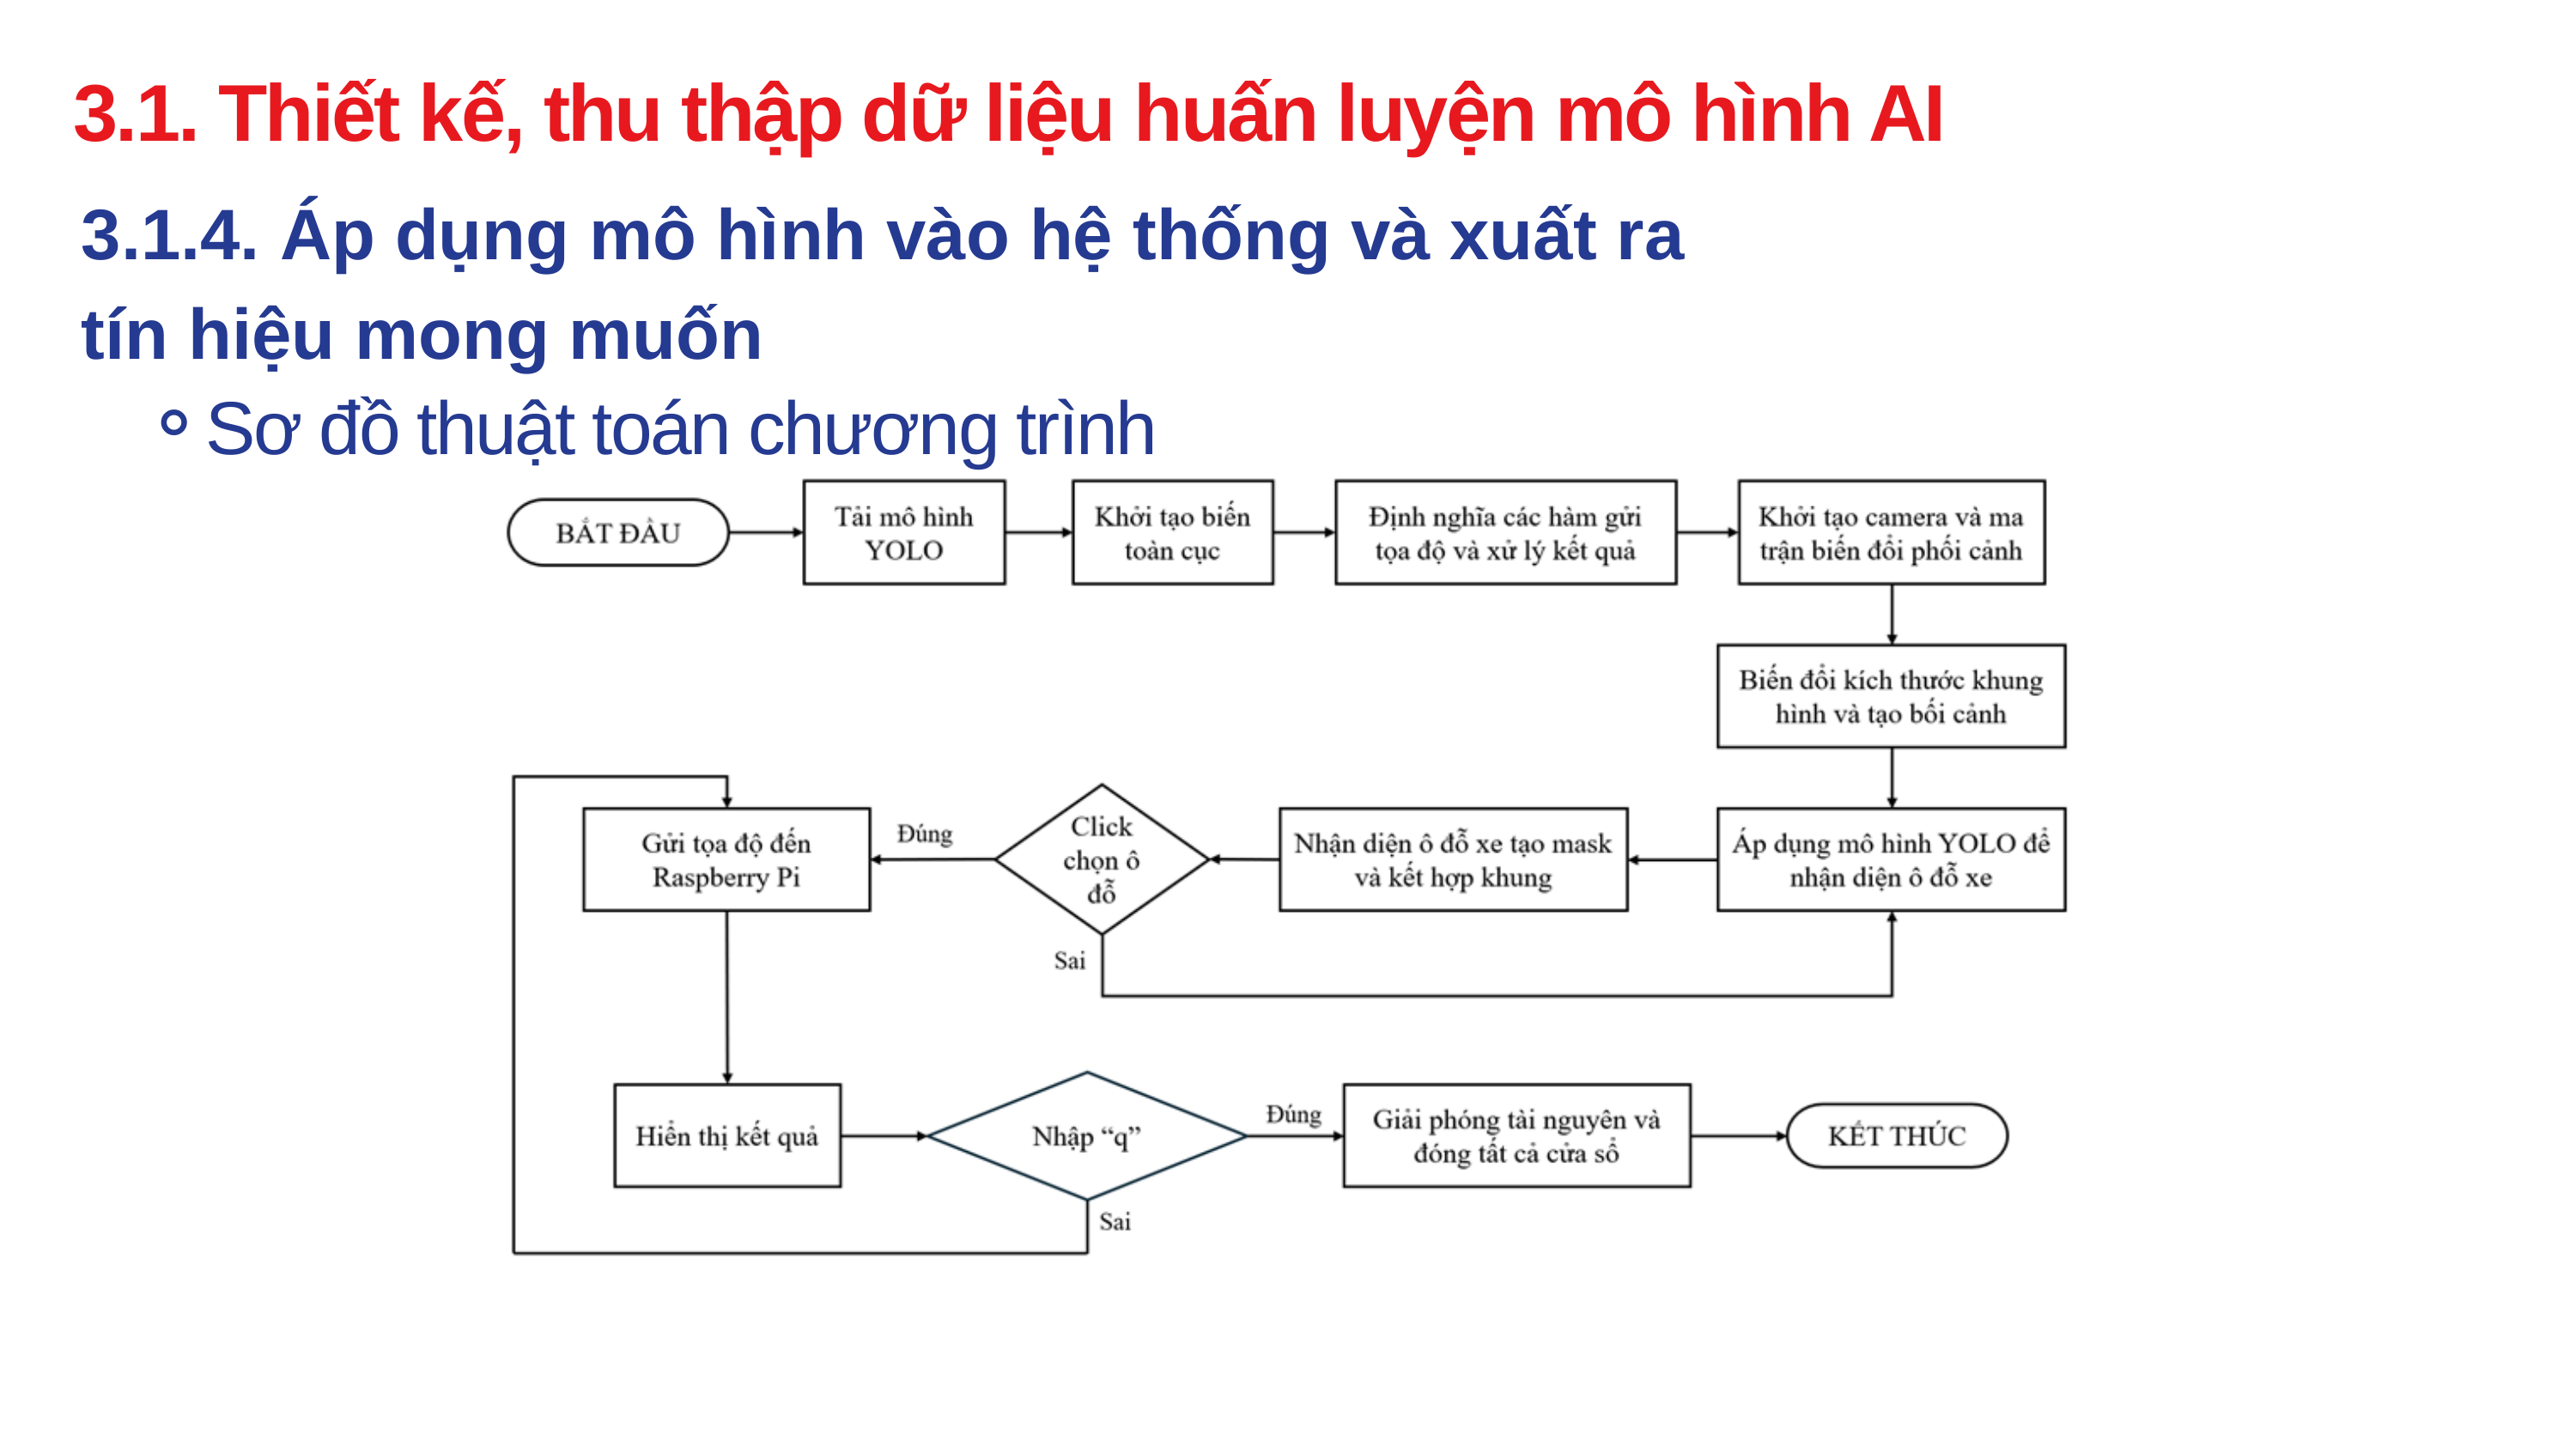

3.1. Thiết kế, thu thập dữ liệu huấn luyện mô hình AI
3.1.4. Áp dụng mô hình vào hệ thống và xuất ra tín hiệu mong muốn
Sơ đồ thuật toán chương trình